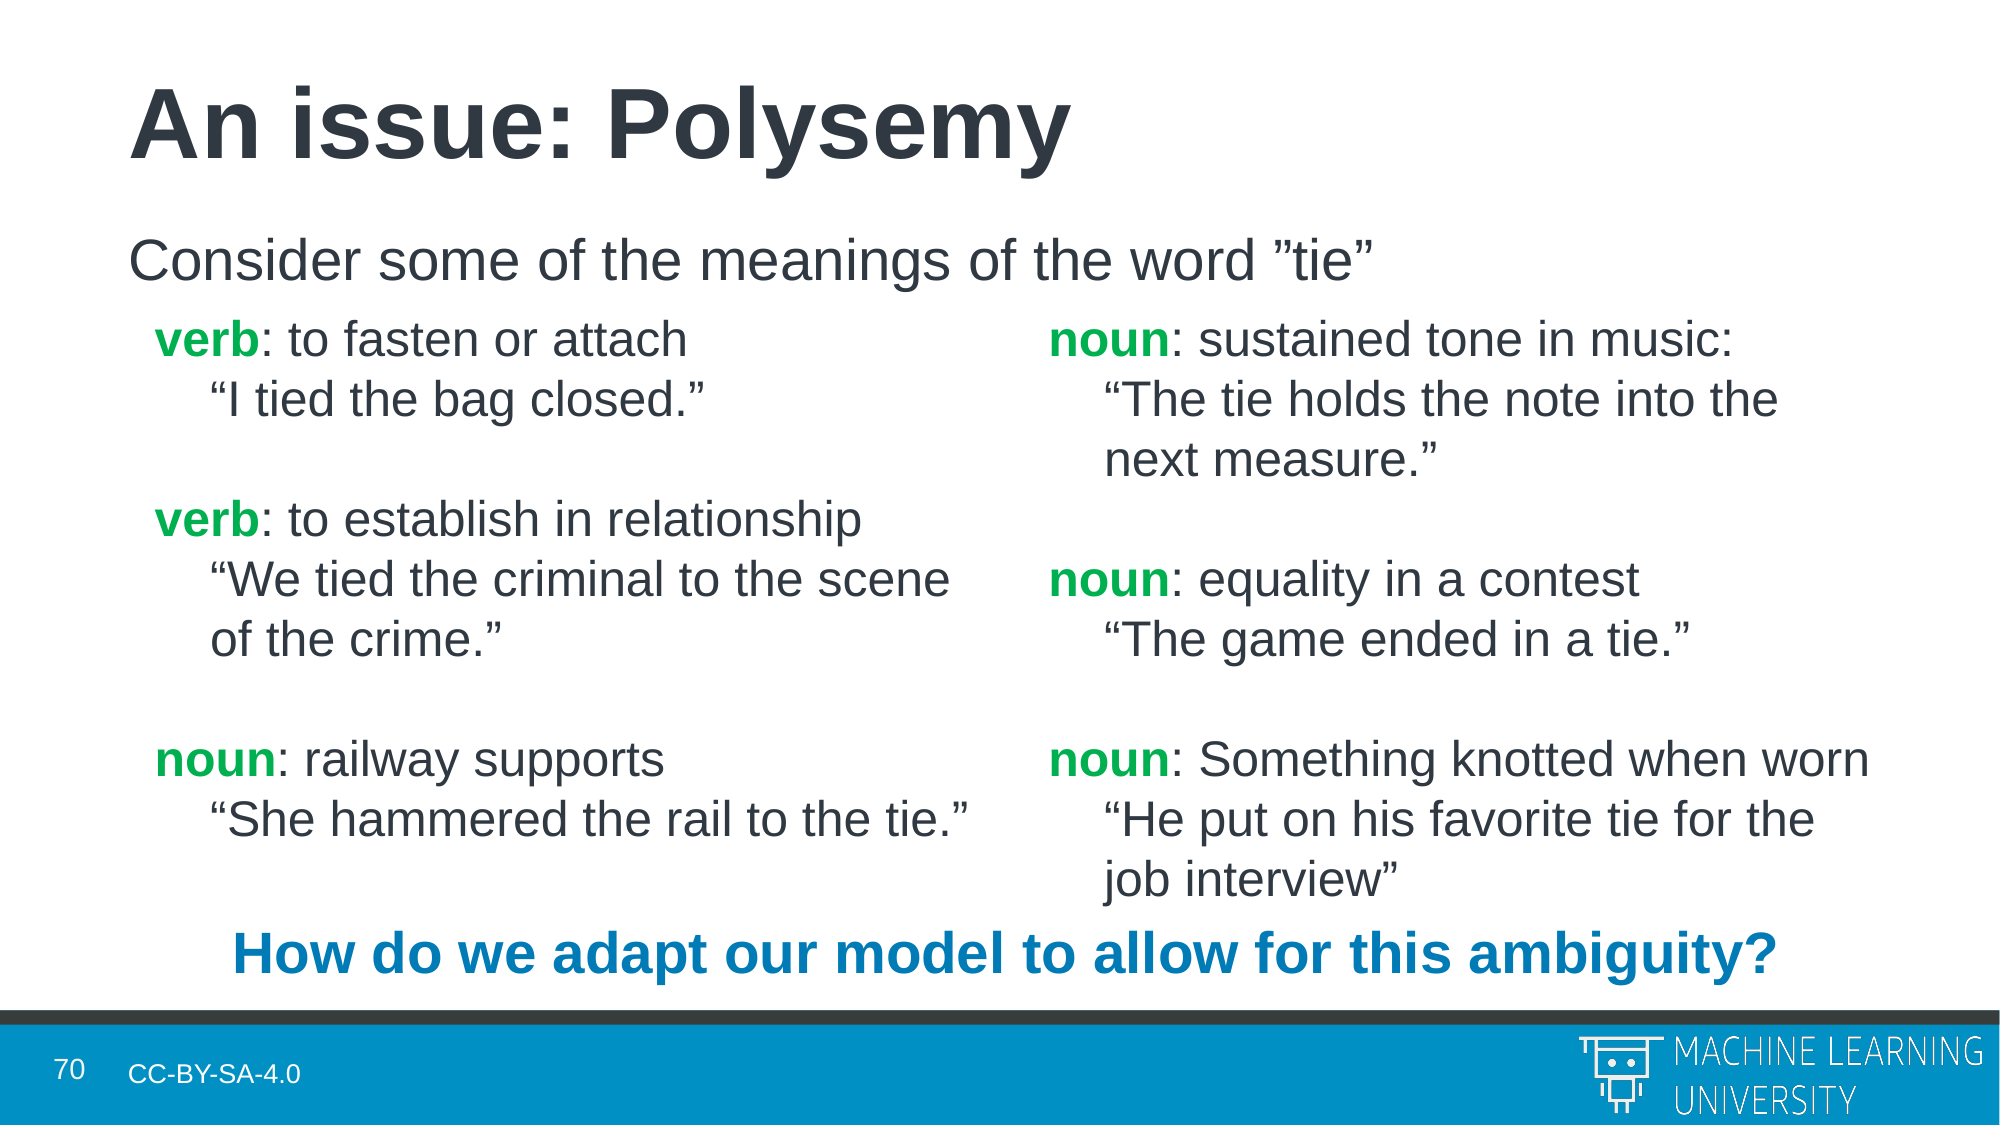

# An issue: Polysemy
Consider some of the meanings of the word ”tie”

How do we adapt our model to allow for this ambiguity?
verb: to fasten or attach
“I tied the bag closed.”

verb: to establish in relationship
“We tied the criminal to the scene of the crime.”

noun: railway supports
“She hammered the rail to the tie.”

noun: sustained tone in music:
“The tie holds the note into the next measure.”

noun: equality in a contest
“The game ended in a tie.”

noun: Something knotted when worn
“He put on his favorite tie for the job interview”